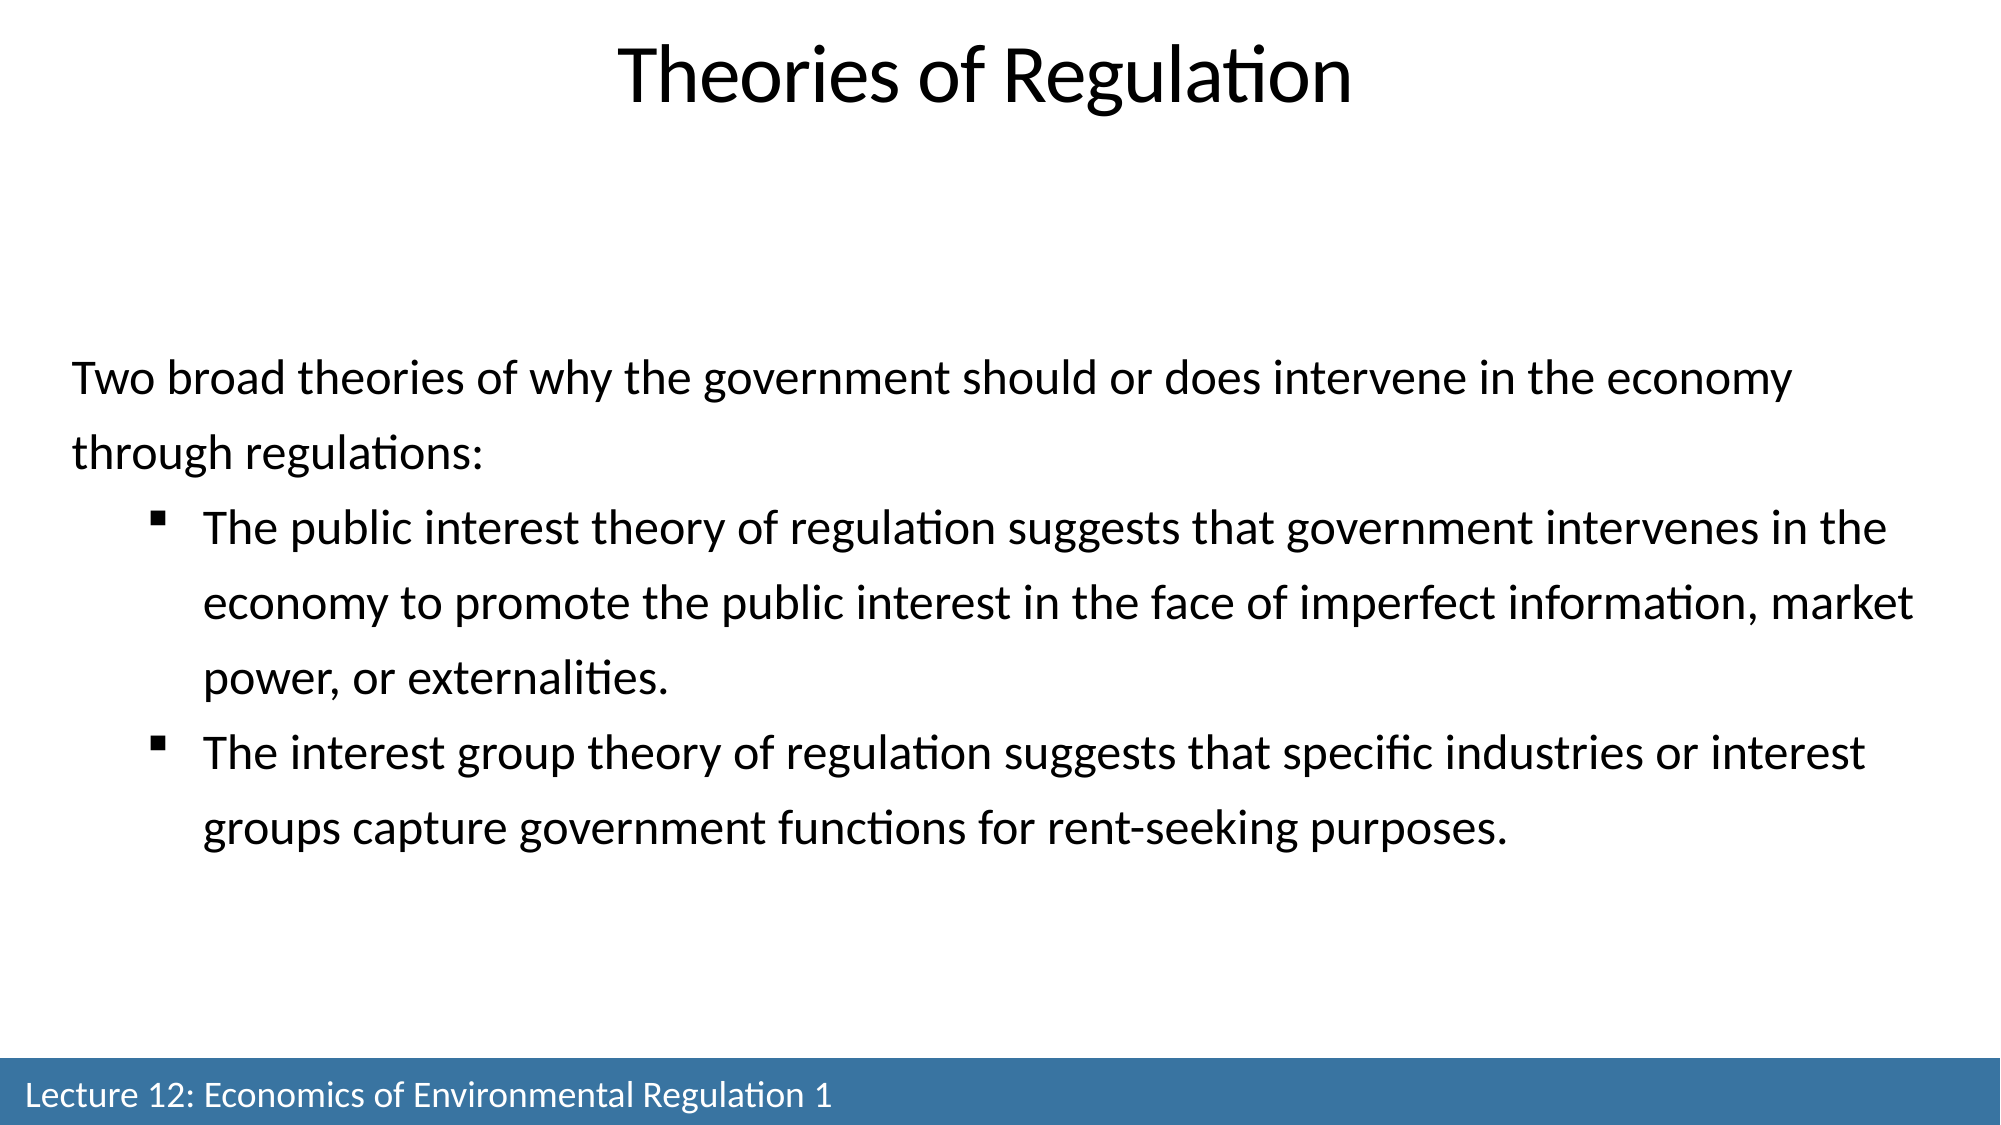

Theories of Regulation

Two broad theories of why the government should or does intervene in the economy through regulations:
The public interest theory of regulation suggests that government intervenes in the economy to promote the public interest in the face of imperfect information, market power, or externalities.
The interest group theory of regulation suggests that specific industries or interest groups capture government functions for rent-seeking purposes.